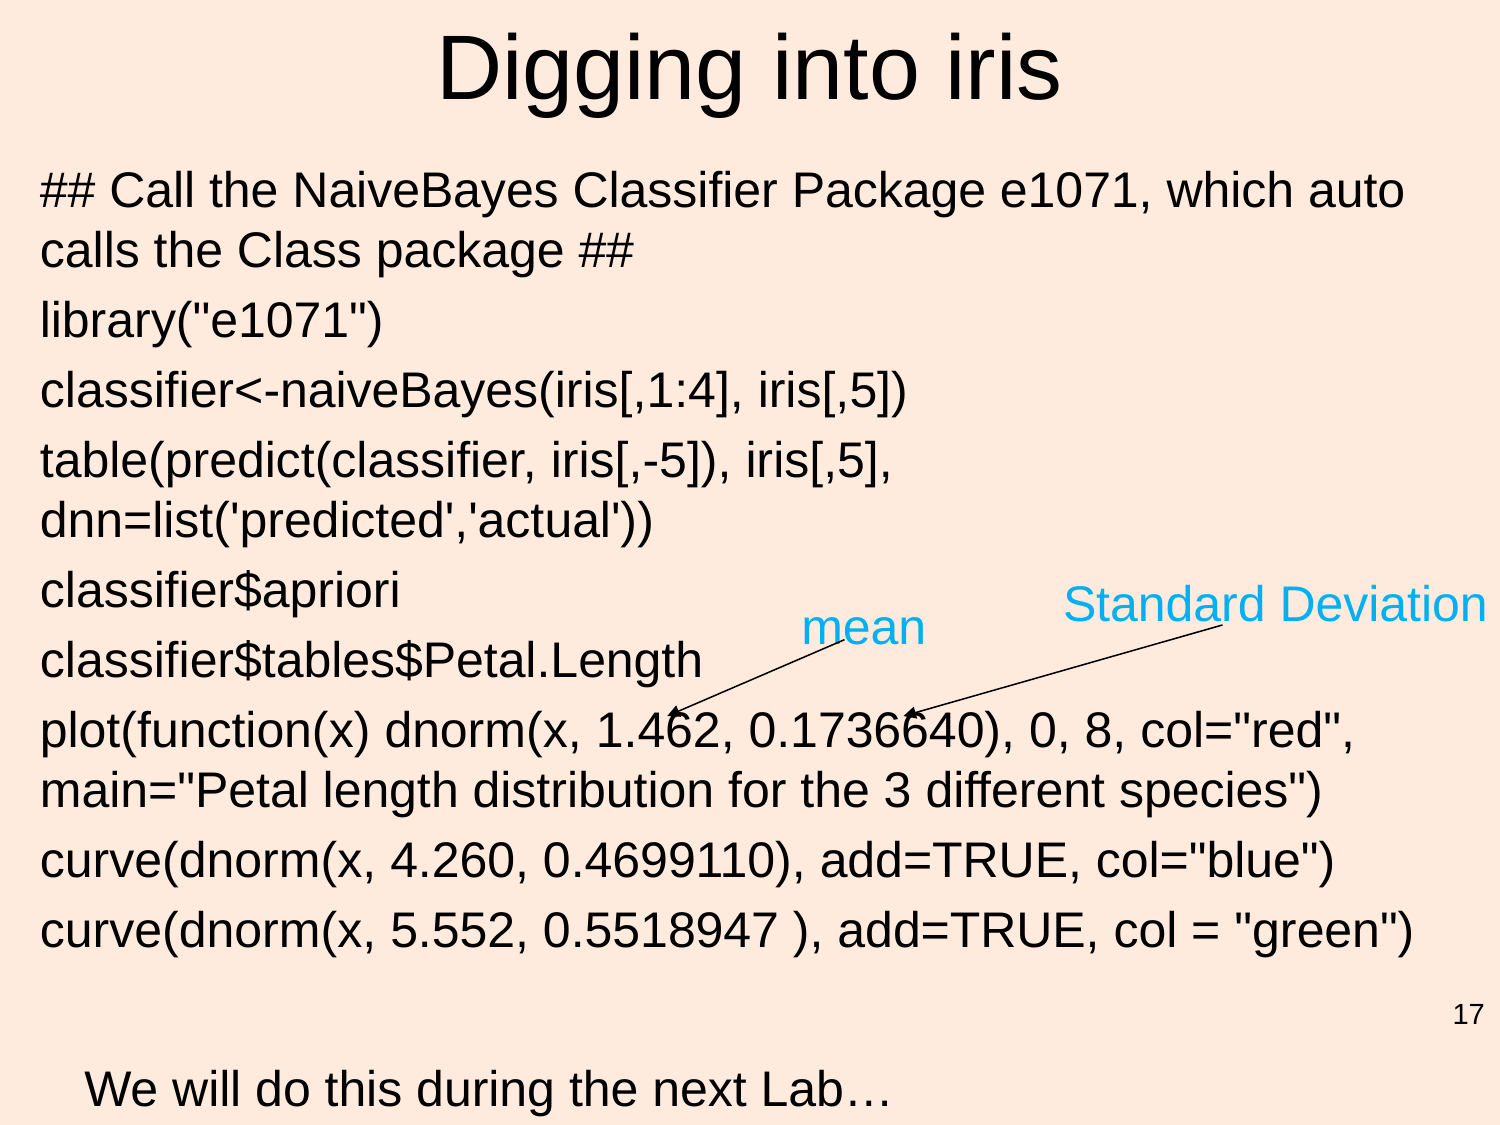

# Digging into iris
## Call the NaiveBayes Classifier Package e1071, which auto calls the Class package ##
library("e1071")
classifier<-naiveBayes(iris[,1:4], iris[,5])
table(predict(classifier, iris[,-5]), iris[,5], dnn=list('predicted','actual'))
classifier$apriori
classifier$tables$Petal.Length
plot(function(x) dnorm(x, 1.462, 0.1736640), 0, 8, col="red", main="Petal length distribution for the 3 different species")
curve(dnorm(x, 4.260, 0.4699110), add=TRUE, col="blue")
curve(dnorm(x, 5.552, 0.5518947 ), add=TRUE, col = "green")
Standard Deviation
mean
17
We will do this during the next Lab…